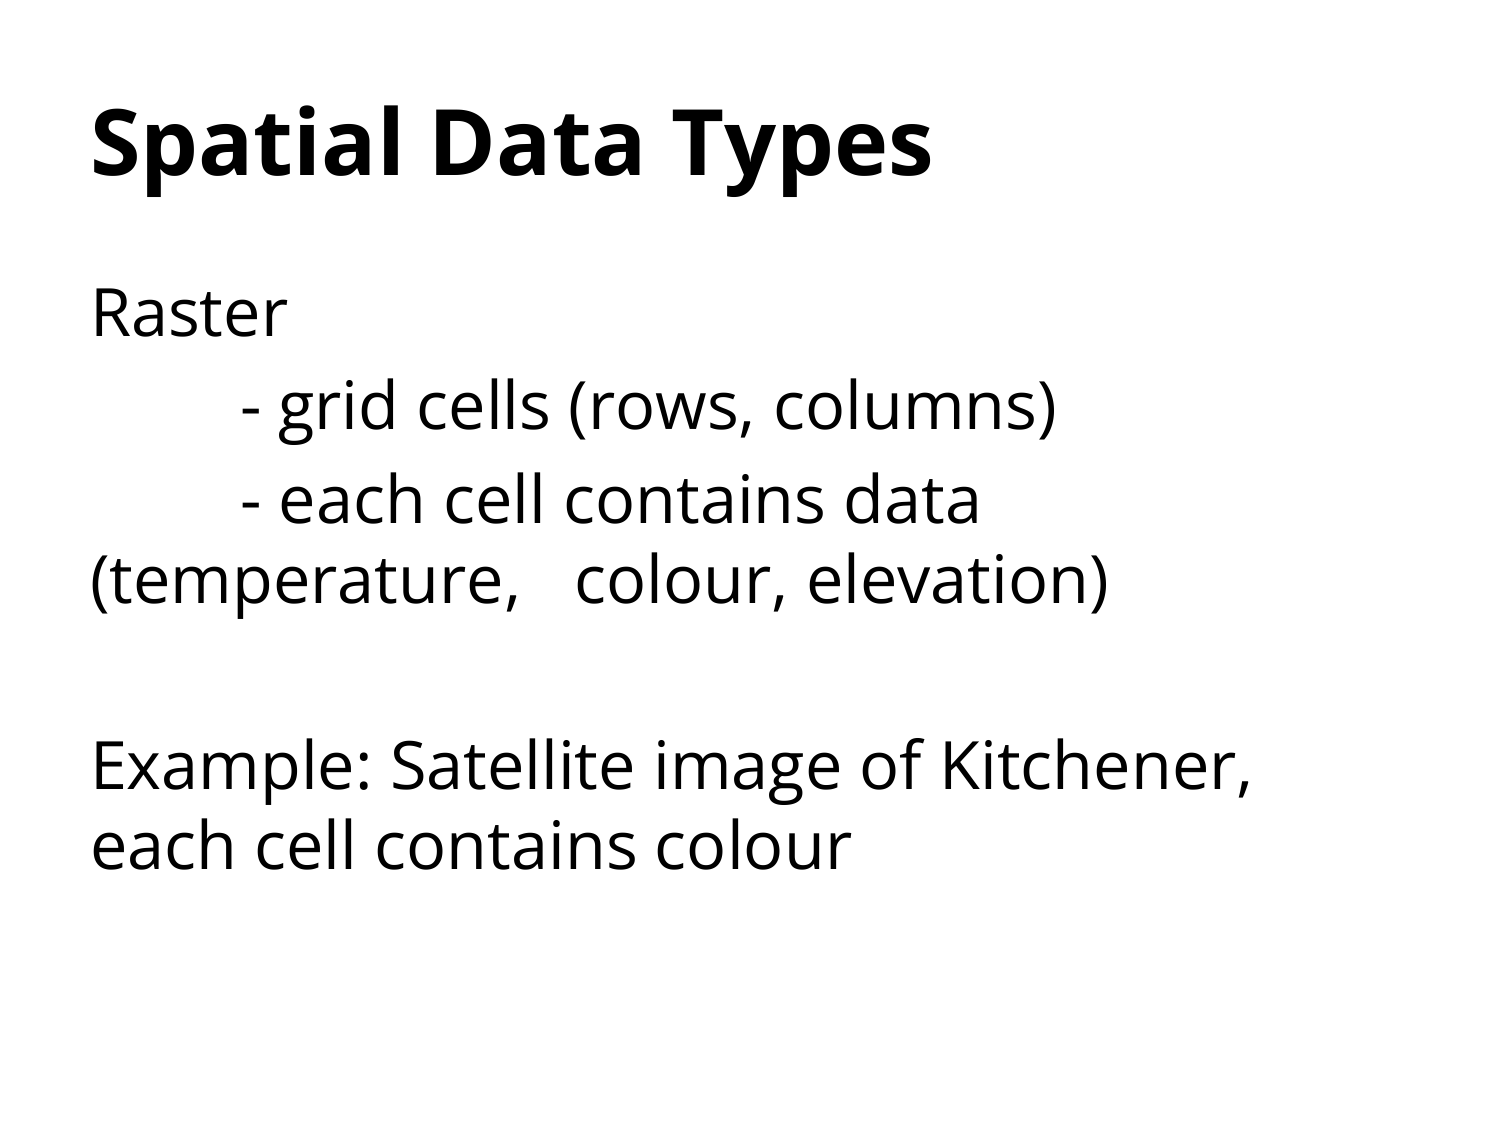

# Spatial Data Types
Raster
	- grid cells (rows, columns)
	- each cell contains data (temperature, 	  colour, elevation)

Example: Satellite image of Kitchener, each cell contains colour